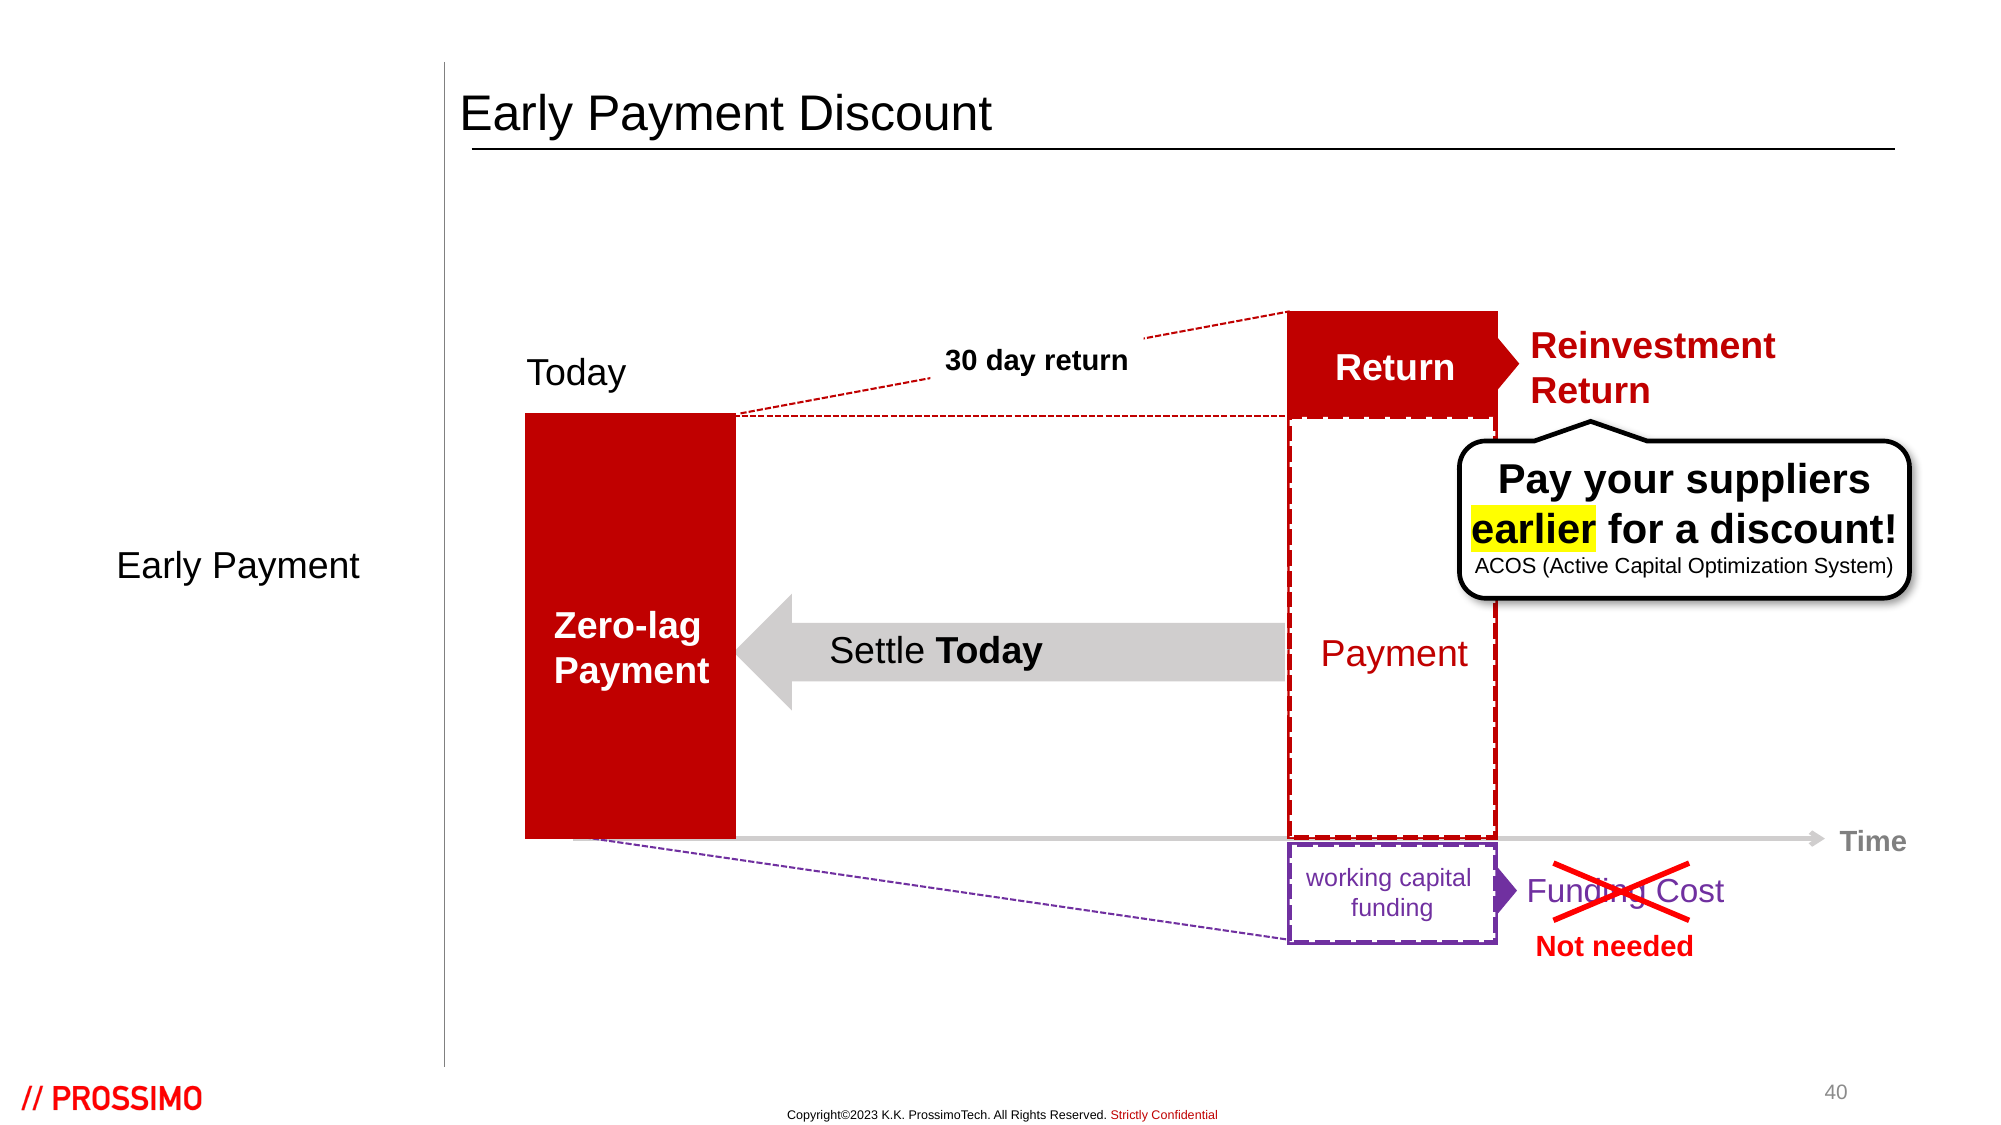

Early Payment Discount

Reinvestment
Return
30 day return
Return

Today

Zero-lag
Payment

Settle Today

Payment

Pay your suppliers earlier for a discount!
ACOS (Active Capital Optimization System)
Early Payment
settled 30 days later
Payment
Time

working capital
funding
Funding Cost

Not needed

working capital
funding
40